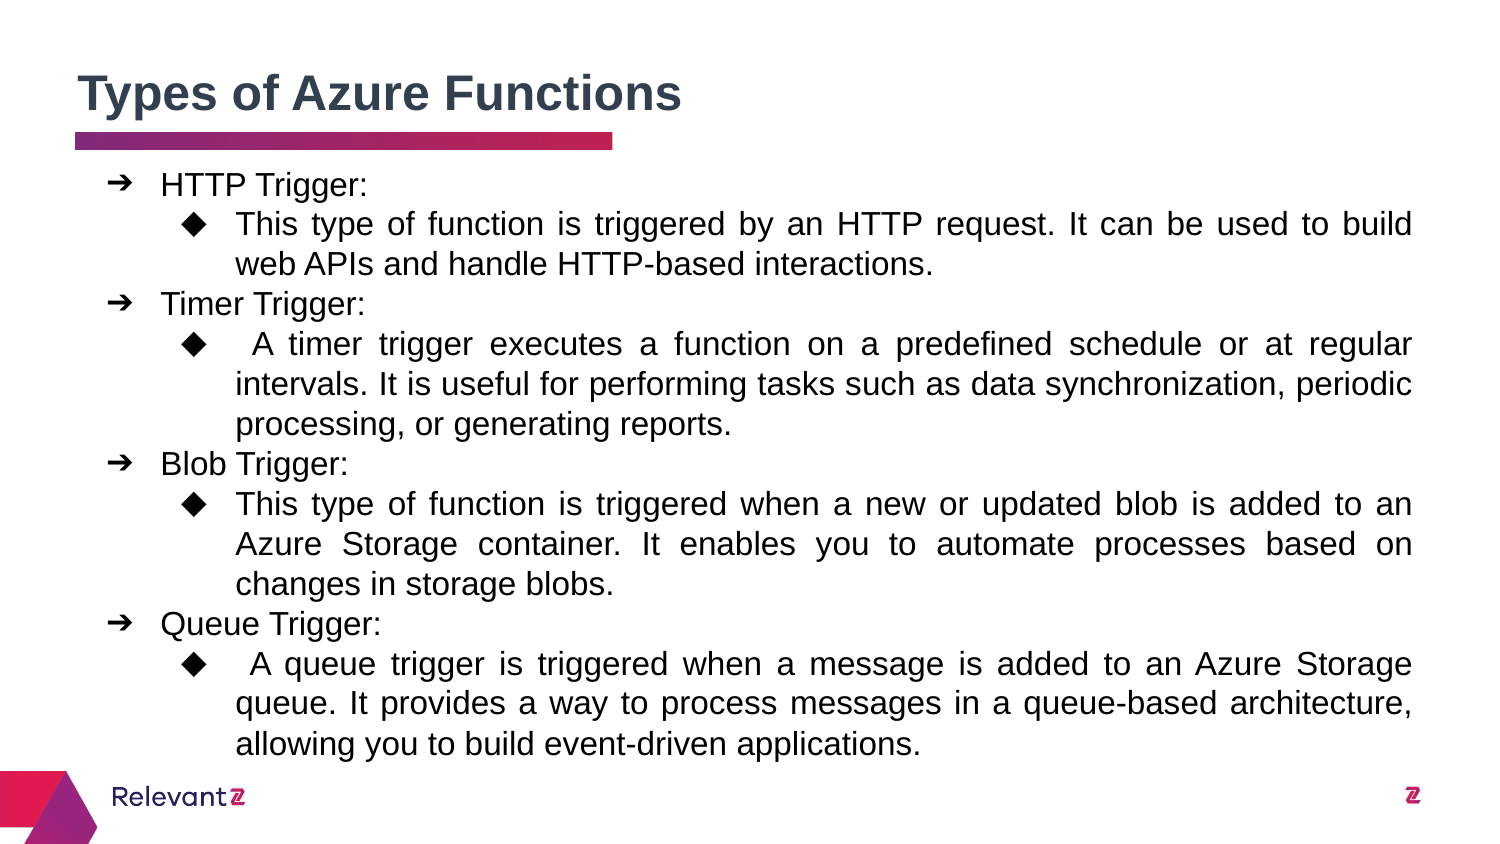

Types of Azure Functions
# HTTP Trigger:
This type of function is triggered by an HTTP request. It can be used to build web APIs and handle HTTP-based interactions.
Timer Trigger:
 A timer trigger executes a function on a predefined schedule or at regular intervals. It is useful for performing tasks such as data synchronization, periodic processing, or generating reports.
Blob Trigger:
This type of function is triggered when a new or updated blob is added to an Azure Storage container. It enables you to automate processes based on changes in storage blobs.
Queue Trigger:
 A queue trigger is triggered when a message is added to an Azure Storage queue. It provides a way to process messages in a queue-based architecture, allowing you to build event-driven applications.